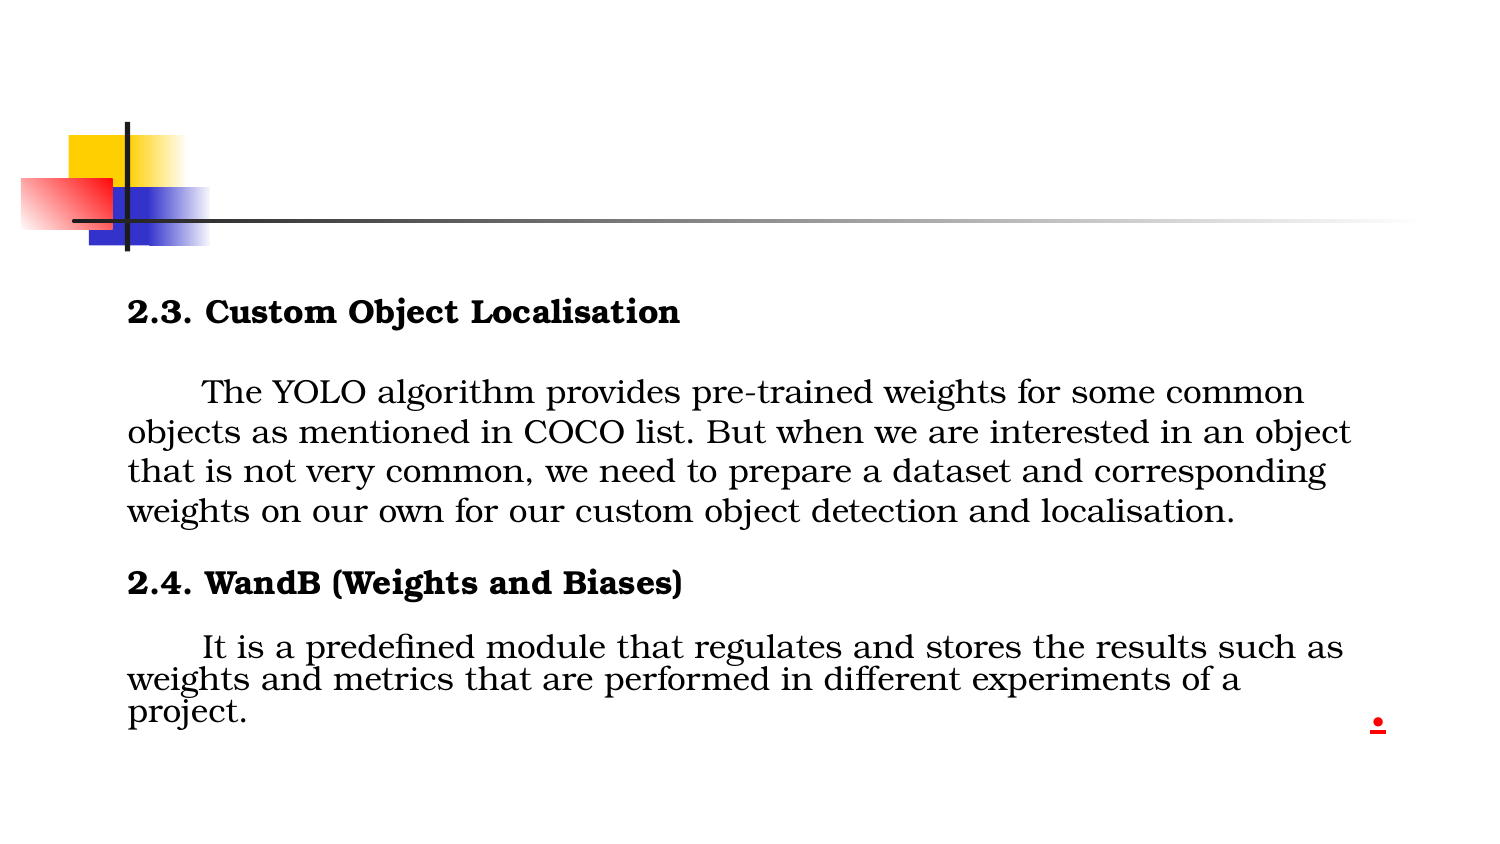

2.3. Custom Object Localisation

The YOLO algorithm provides pre-trained weights for some common objects as mentioned in COCO list. But when we are interested in an object that is not very common, we need to prepare a dataset and corresponding weights on our own for our custom object detection and localisation.

2.4. WandB (Weights and Biases)

It is a predefined module that regulates and stores the results such as weights and metrics that are performed in different experiments of a project.

.